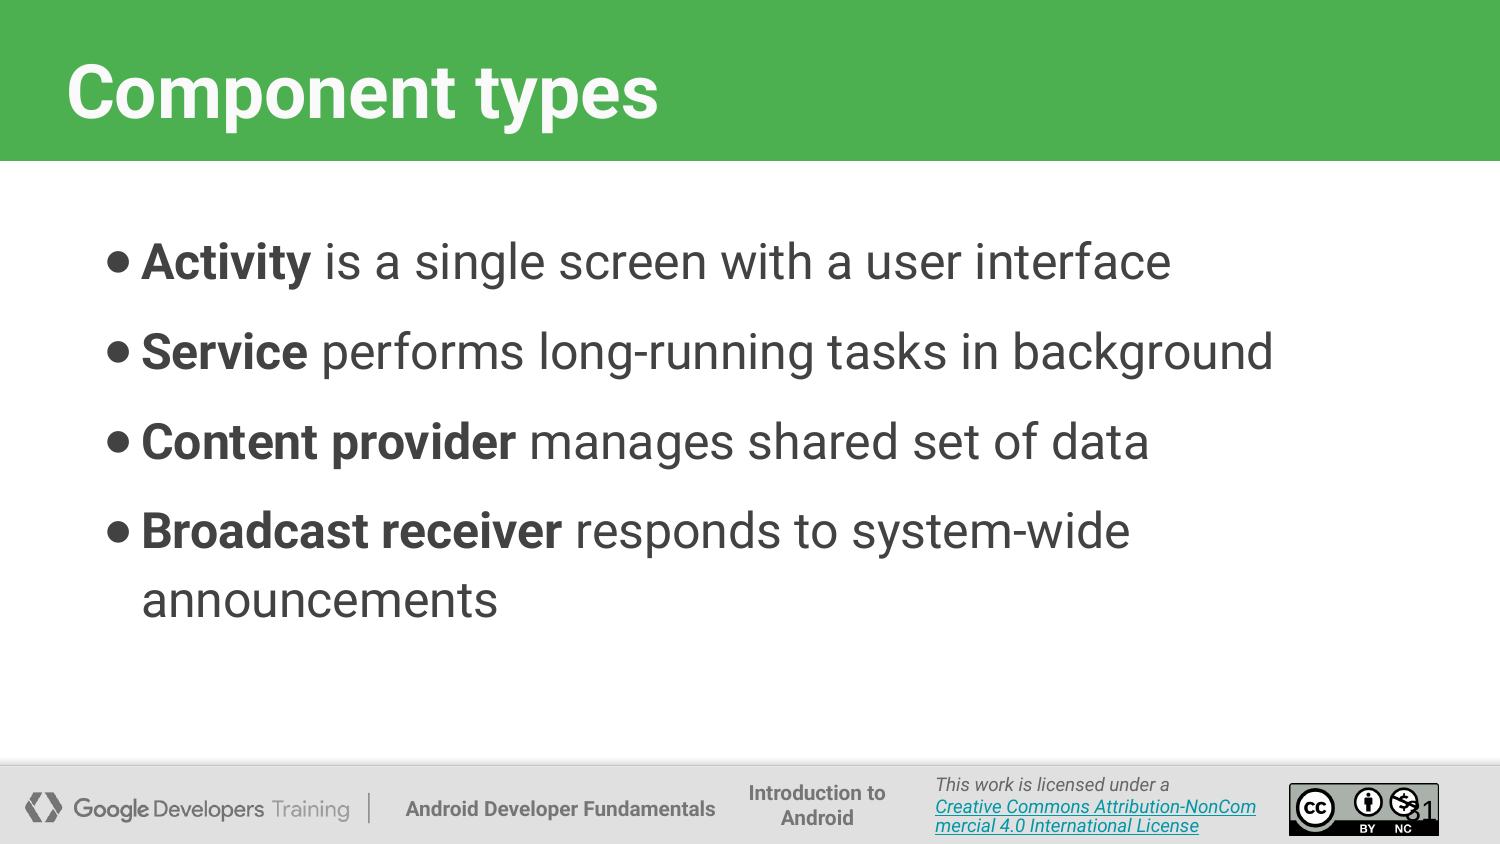

# Component types
Activity is a single screen with a user interface
Service performs long-running tasks in background
Content provider manages shared set of data
Broadcast receiver responds to system-wide announcements
31